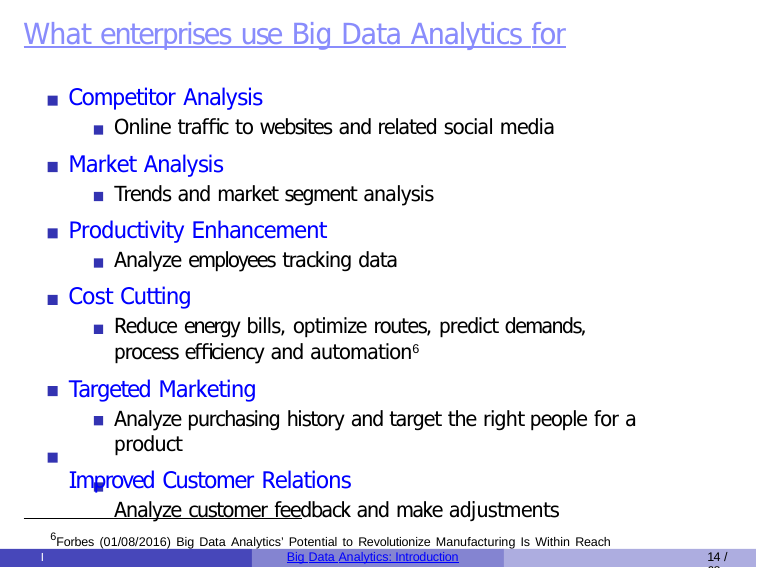

# What enterprises use Big Data Analytics for
Competitor Analysis
Online traffic to websites and related social media
Market Analysis
Trends and market segment analysis
Productivity Enhancement
Analyze employees tracking data
Cost Cutting
Reduce energy bills, optimize routes, predict demands, process efficiency and automation6
Targeted Marketing
Analyze purchasing history and target the right people for a product
Improved Customer Relations
Analyze customer feedback and make adjustments

6Forbes (01/08/2016) Big Data Analytics’ Potential to Revolutionize Manufacturing Is Within Reach

I
Big Data Analytics: Introduction
14 / 68